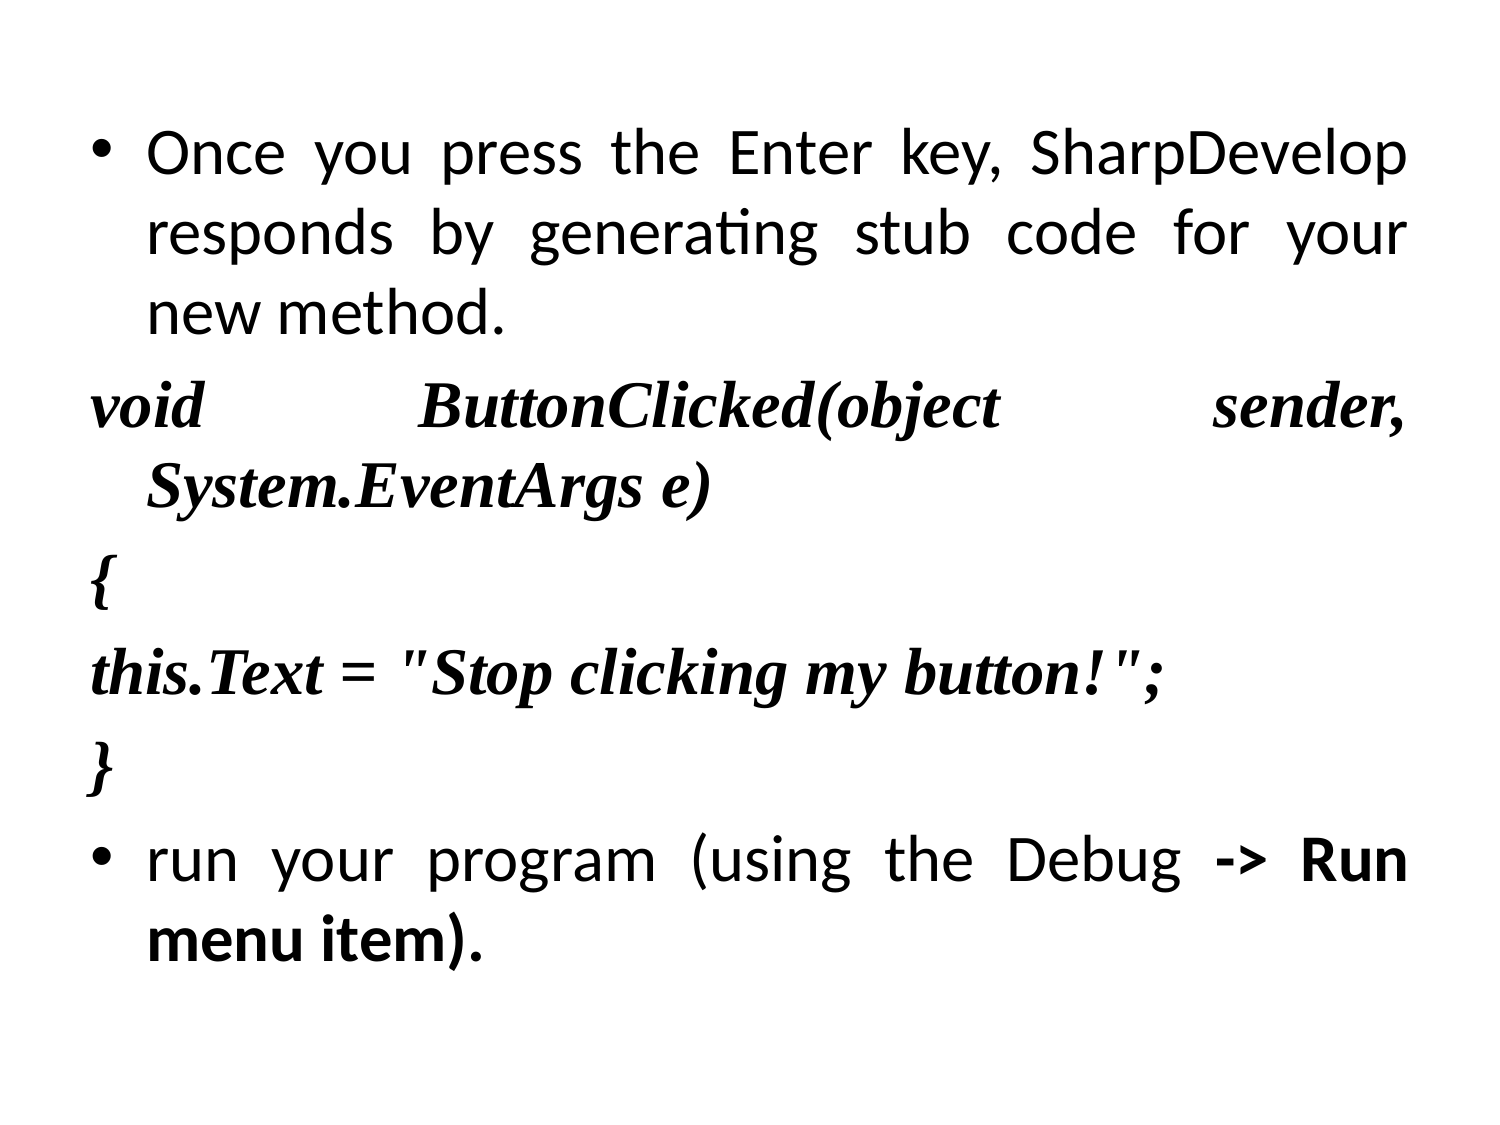

Once you press the Enter key, SharpDevelop responds by generating stub code for your new method.
void ButtonClicked(object sender, System.EventArgs e)
{
this.Text = "Stop clicking my button!";
}
run your program (using the Debug -> Run menu item).